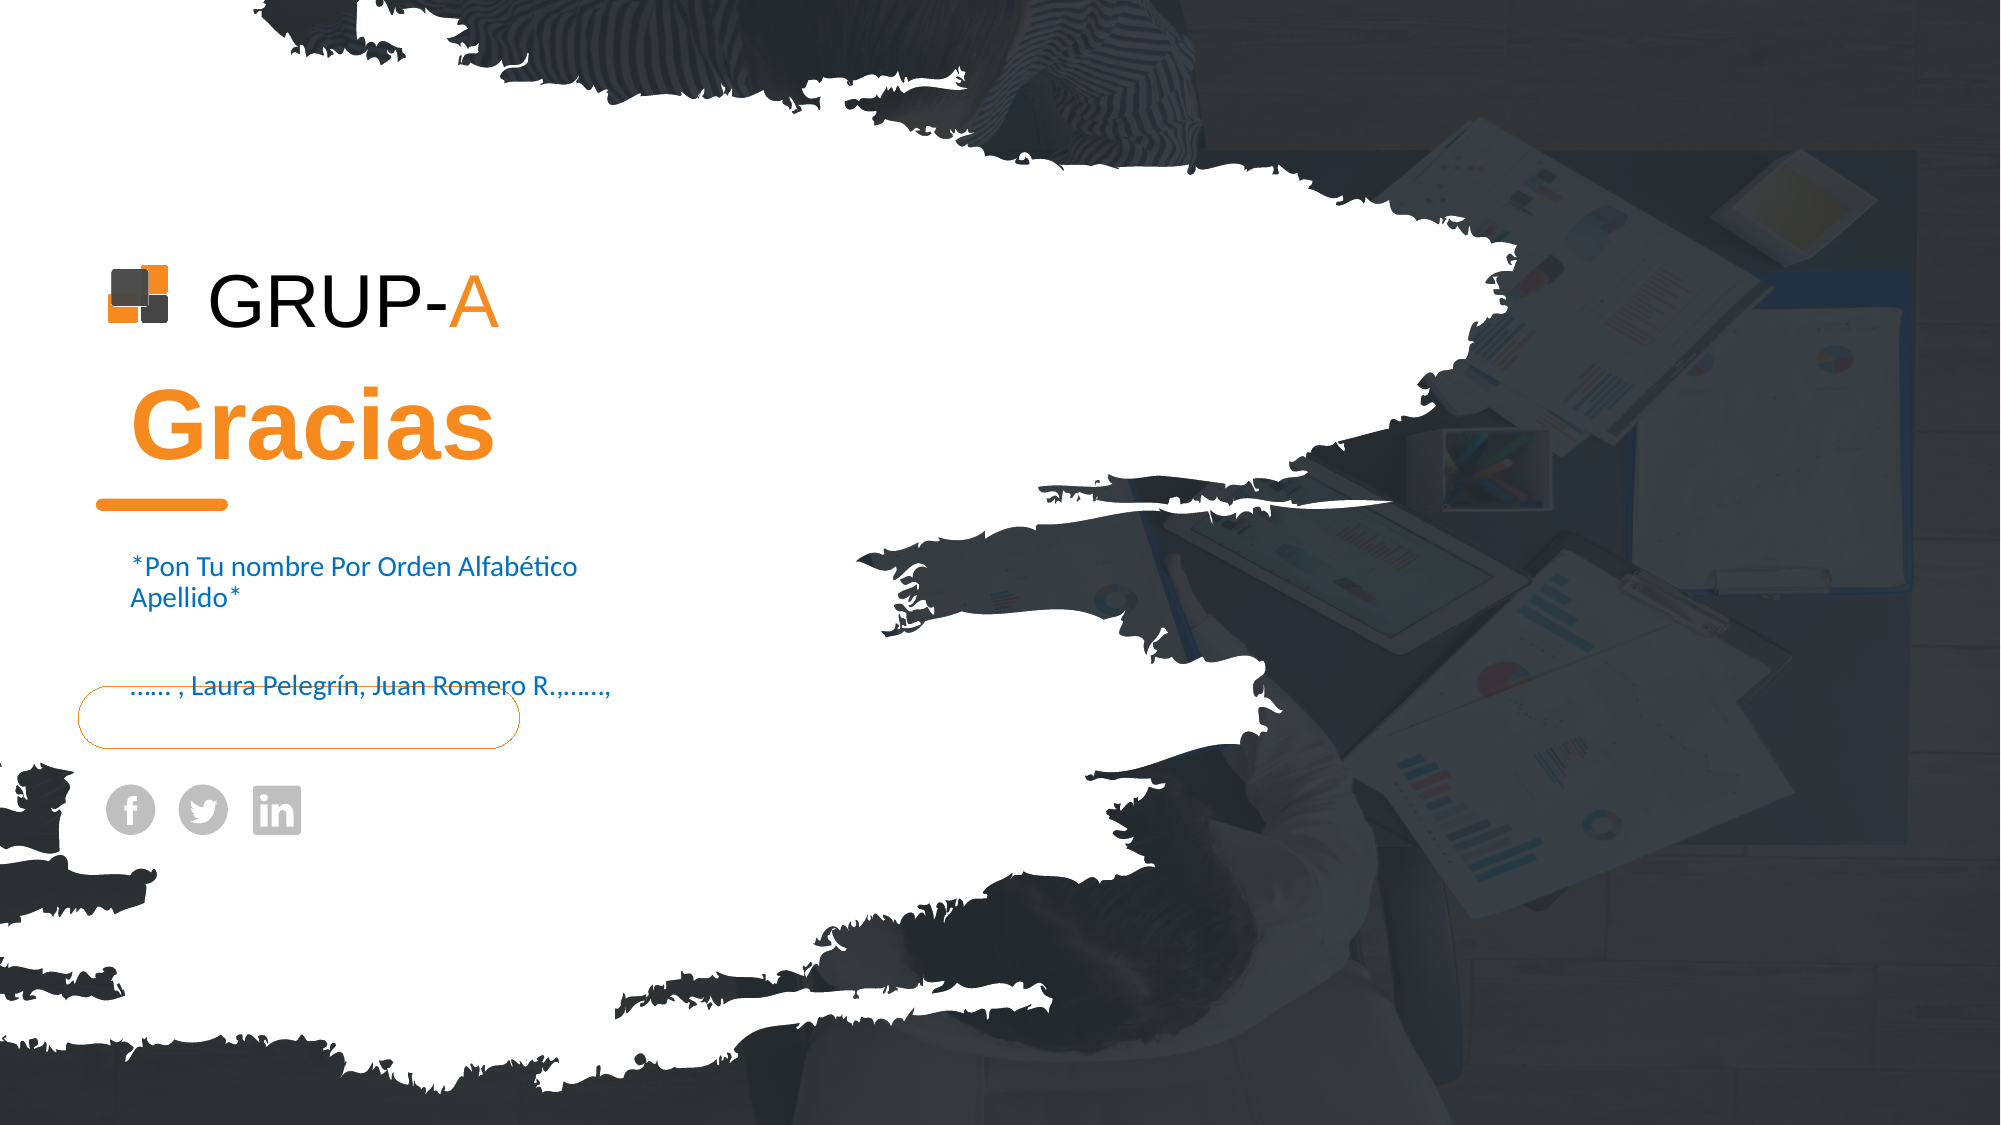

GRUP-A
# Gracias
*Pon Tu nombre Por Orden Alfabético  Apellido*
…… , Laura Pelegrín, Juan Romero R.,……,